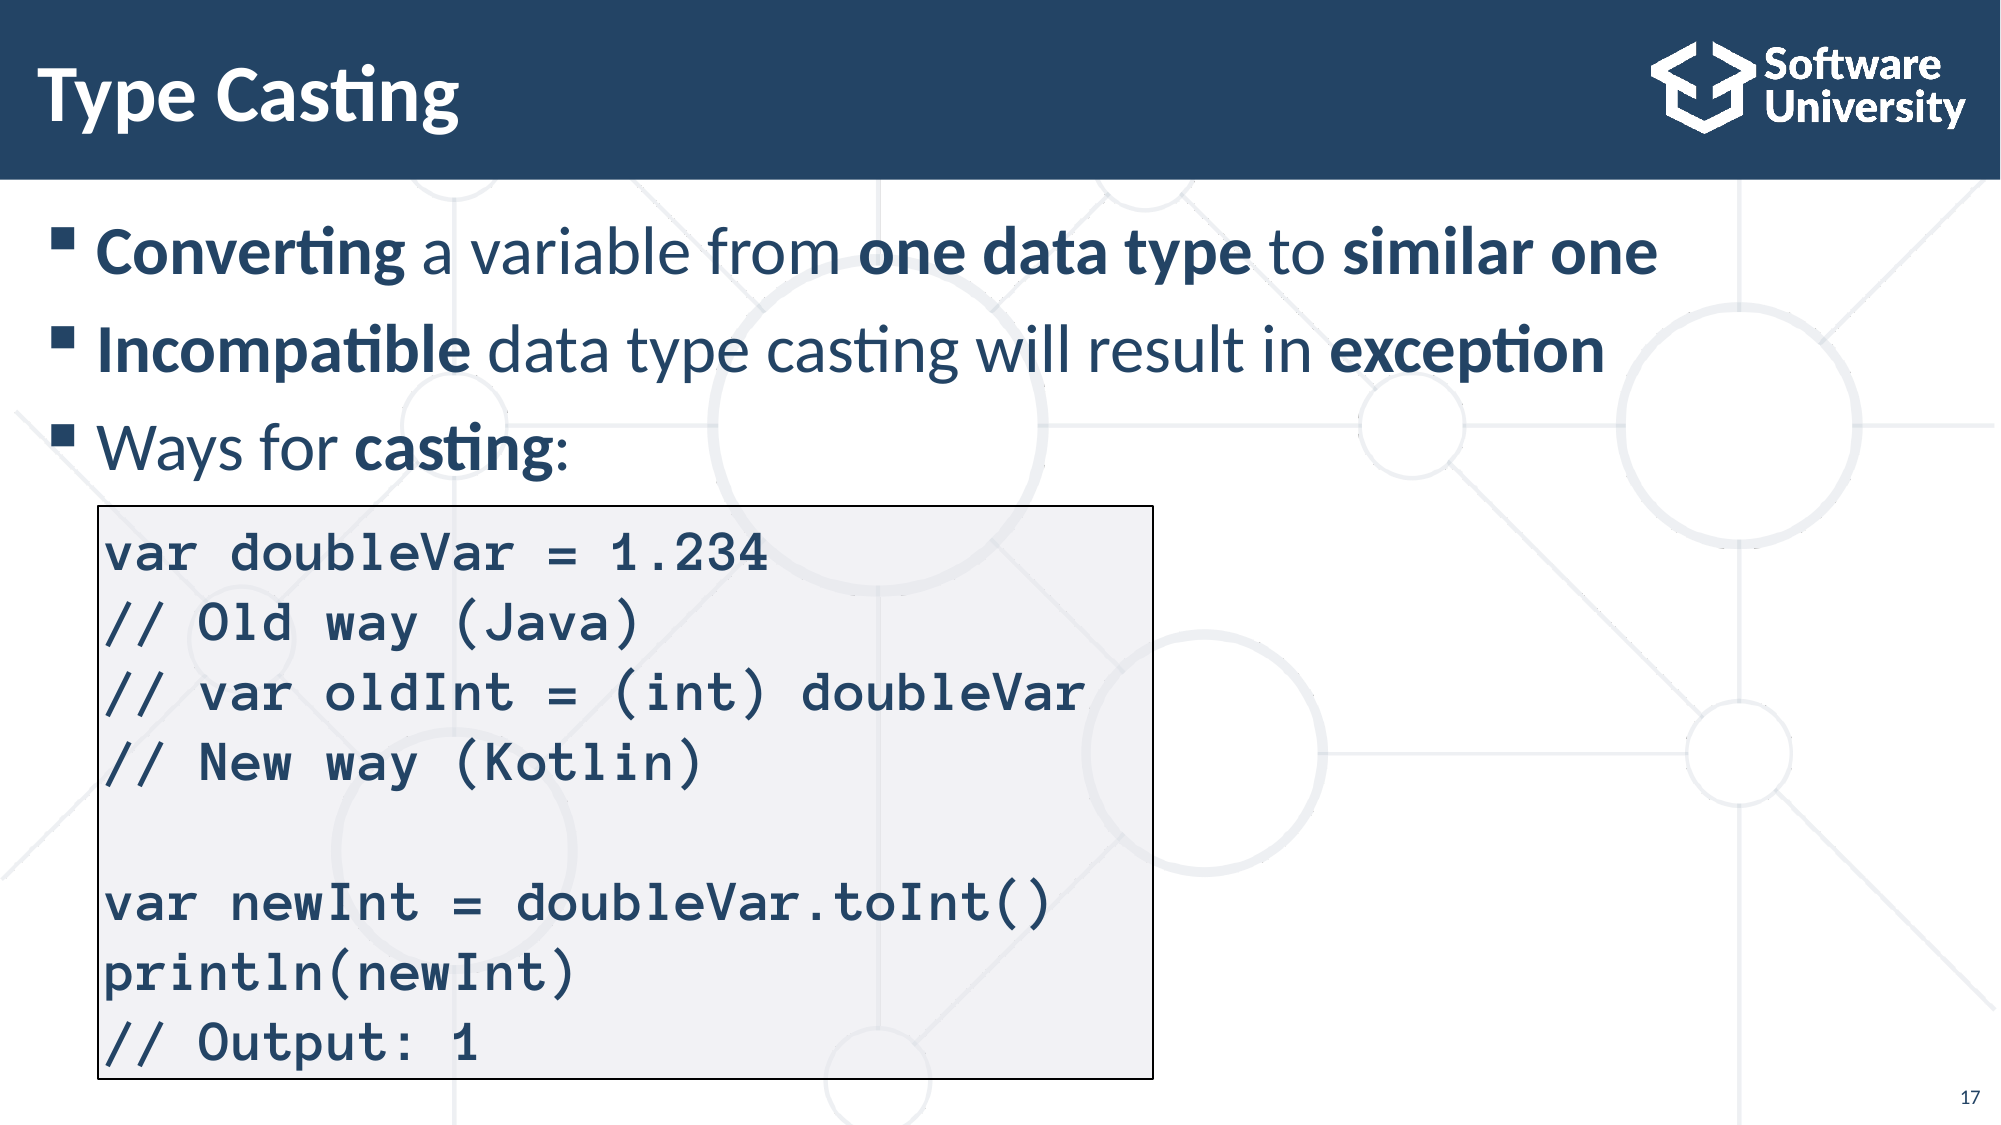

# Type Casting
Converting a variable from one data type to similar one
Incompatible data type casting will result in exception
Ways for casting:
var doubleVar = 1.234
// Old way (Java)
// var oldInt = (int) doubleVar
// New way (Kotlin)

var newInt = doubleVar.toInt()
println(newInt)
// Output: 1
17